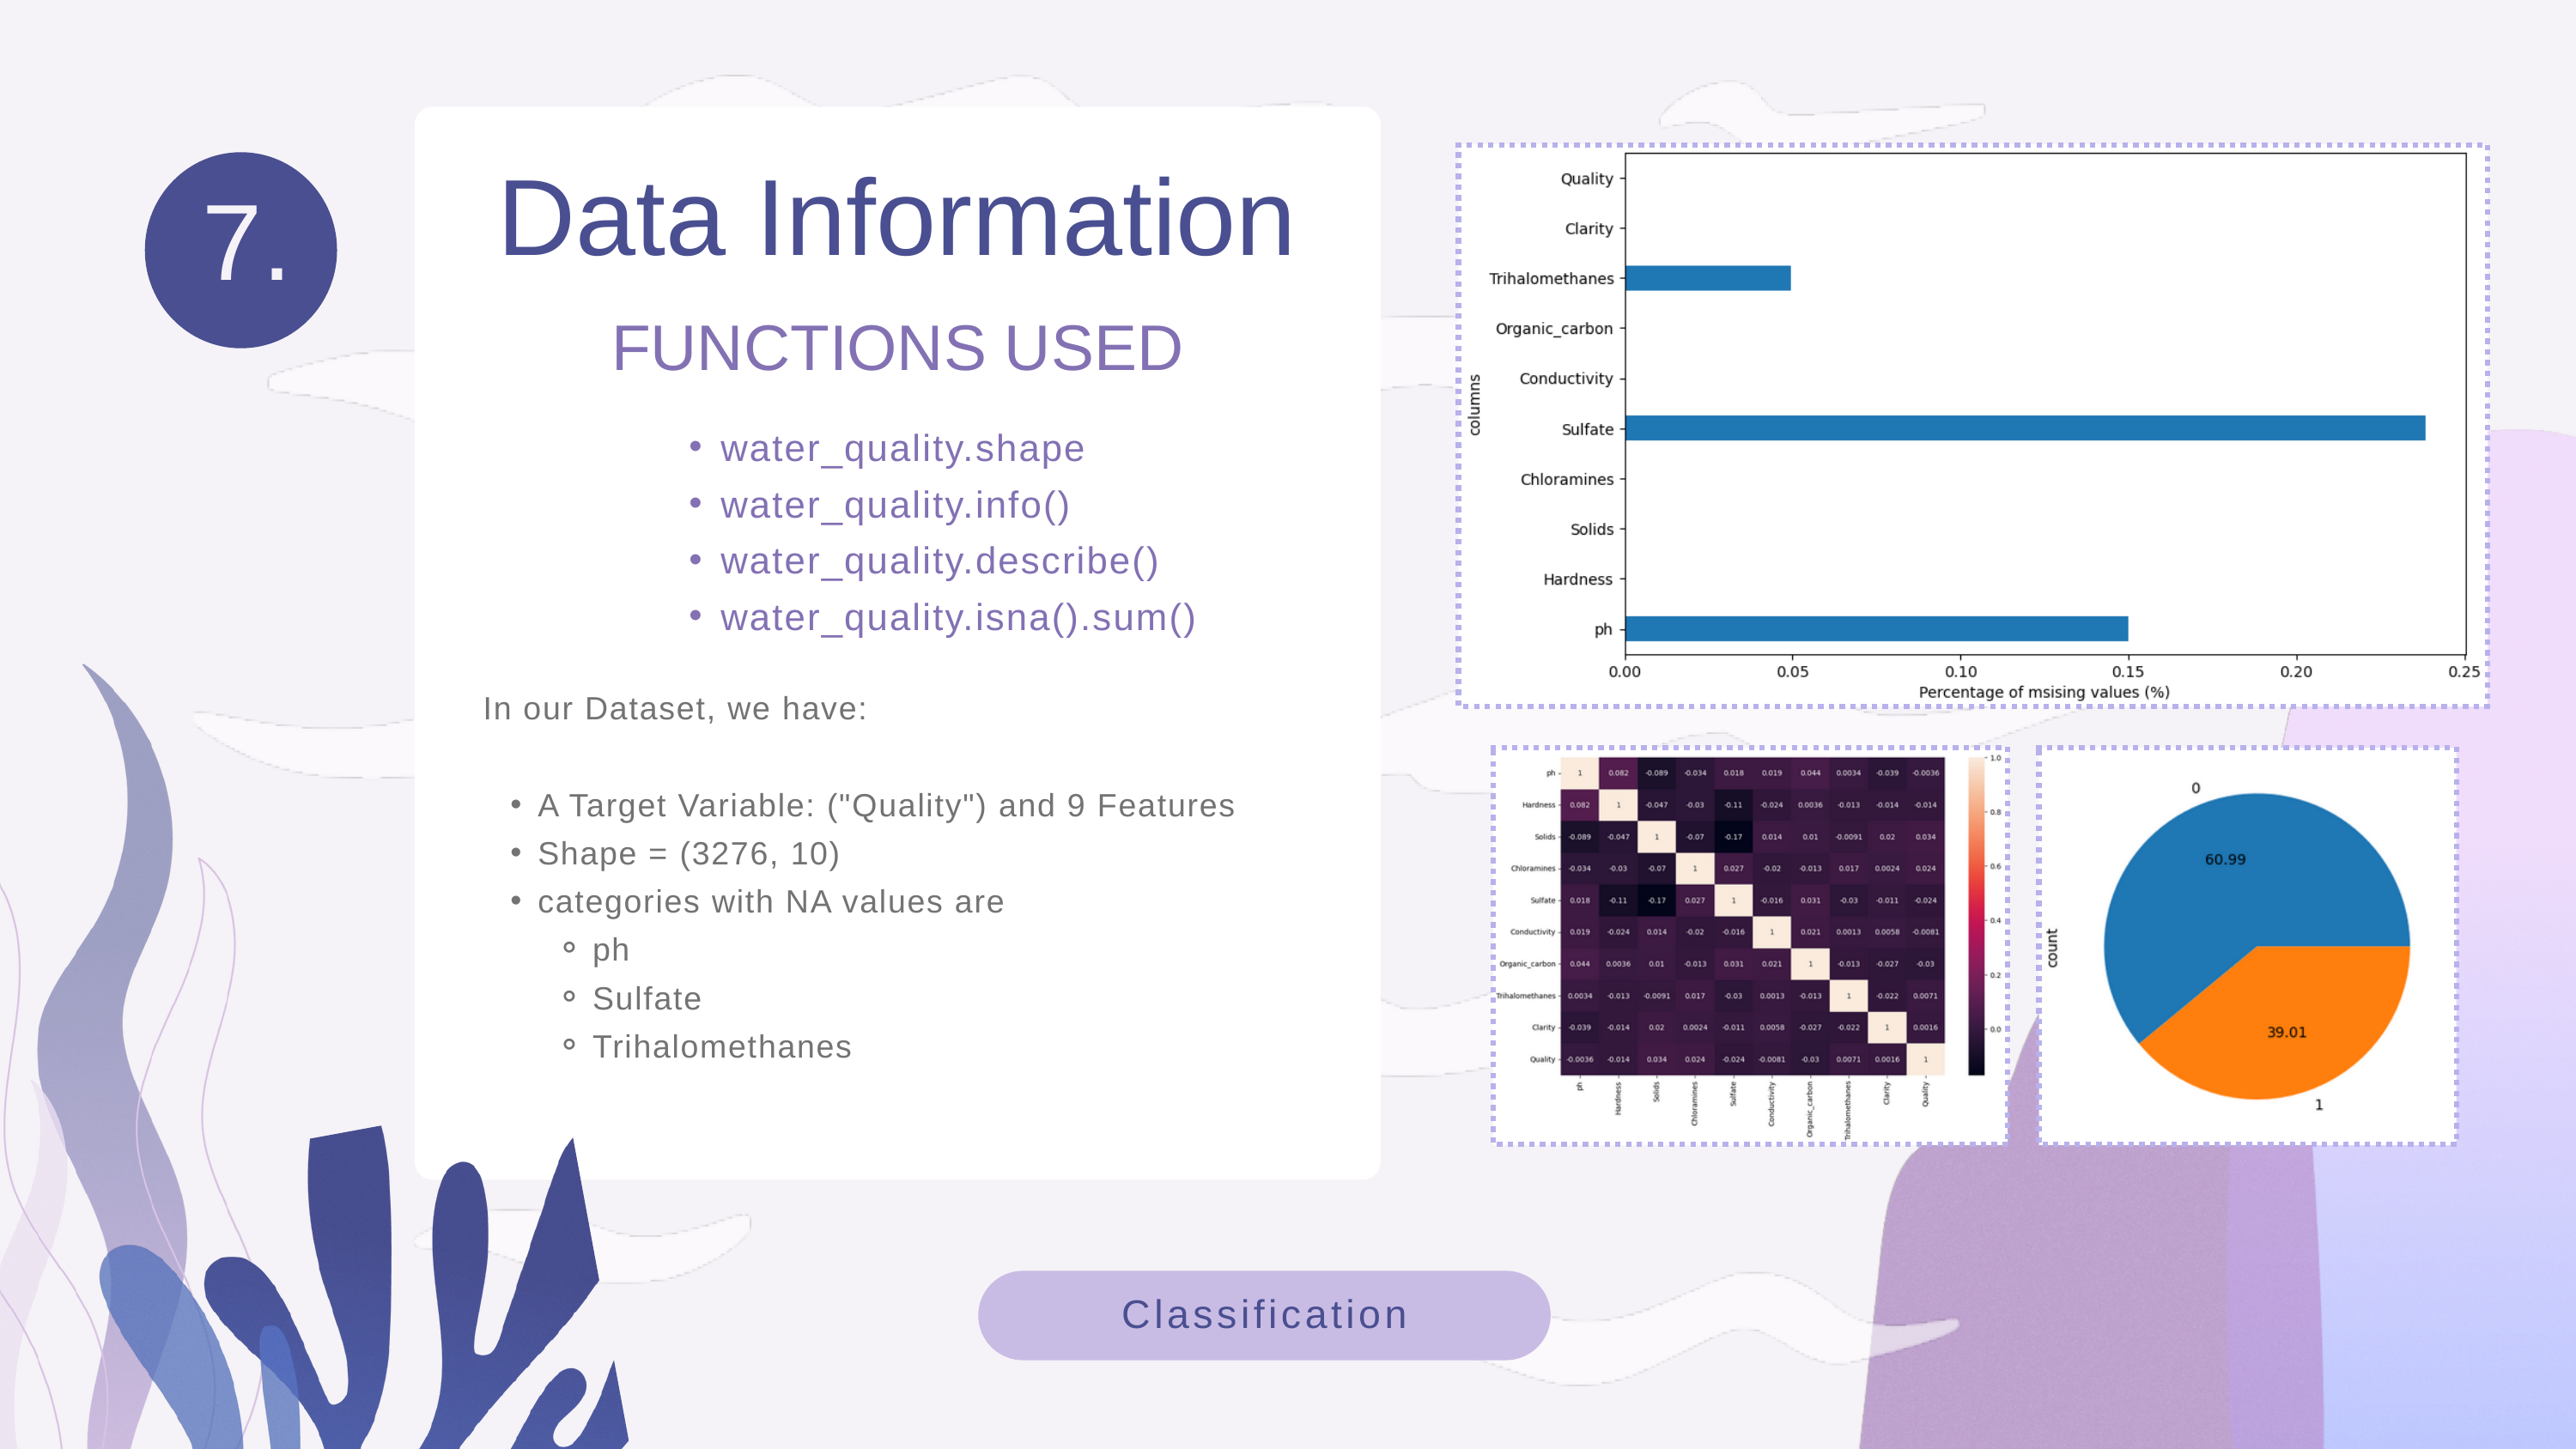

Data Information
7.
FUNCTIONS USED
water_quality.shape
water_quality.info()
water_quality.describe()
water_quality.isna().sum()

In our Dataset, we have:

A Target Variable: ("Quality") and 9 Features
Shape = (3276, 10)
categories with NA values are
ph
Sulfate
Trihalomethanes

Classification